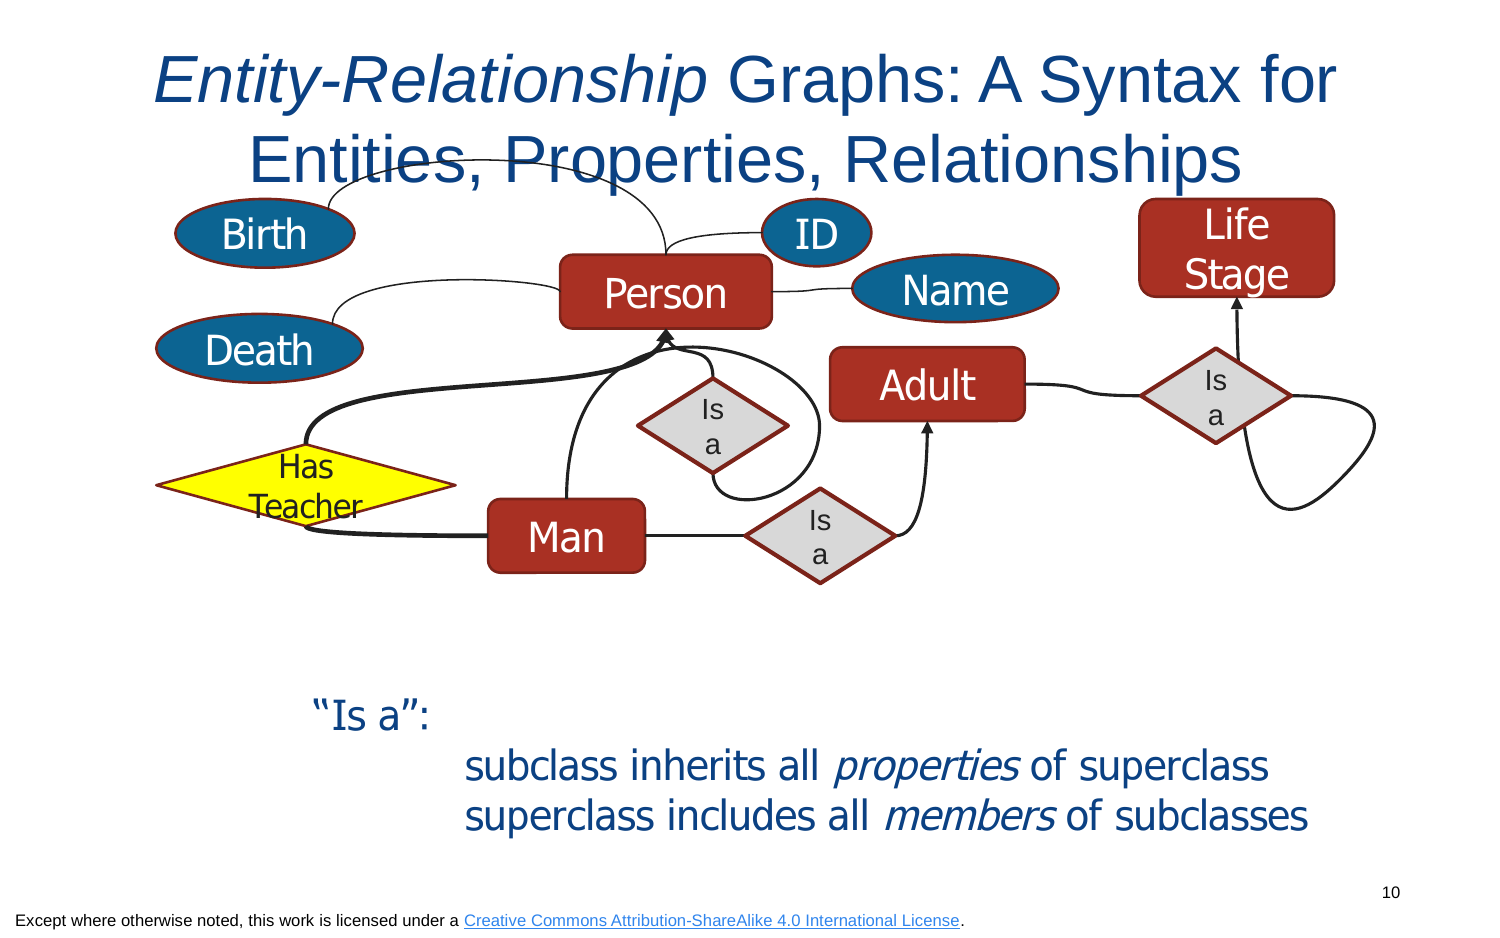

# Entity-Relationship Graphs: A Syntax for Entities, Properties, Relationships
ID
Birth
Life Stage
Person
Name
Death
Adult
Is a
Is a
Has Teacher
Is a
Man
“Is a”:
	subclass inherits all properties of superclass
	superclass includes all members of subclasses
10